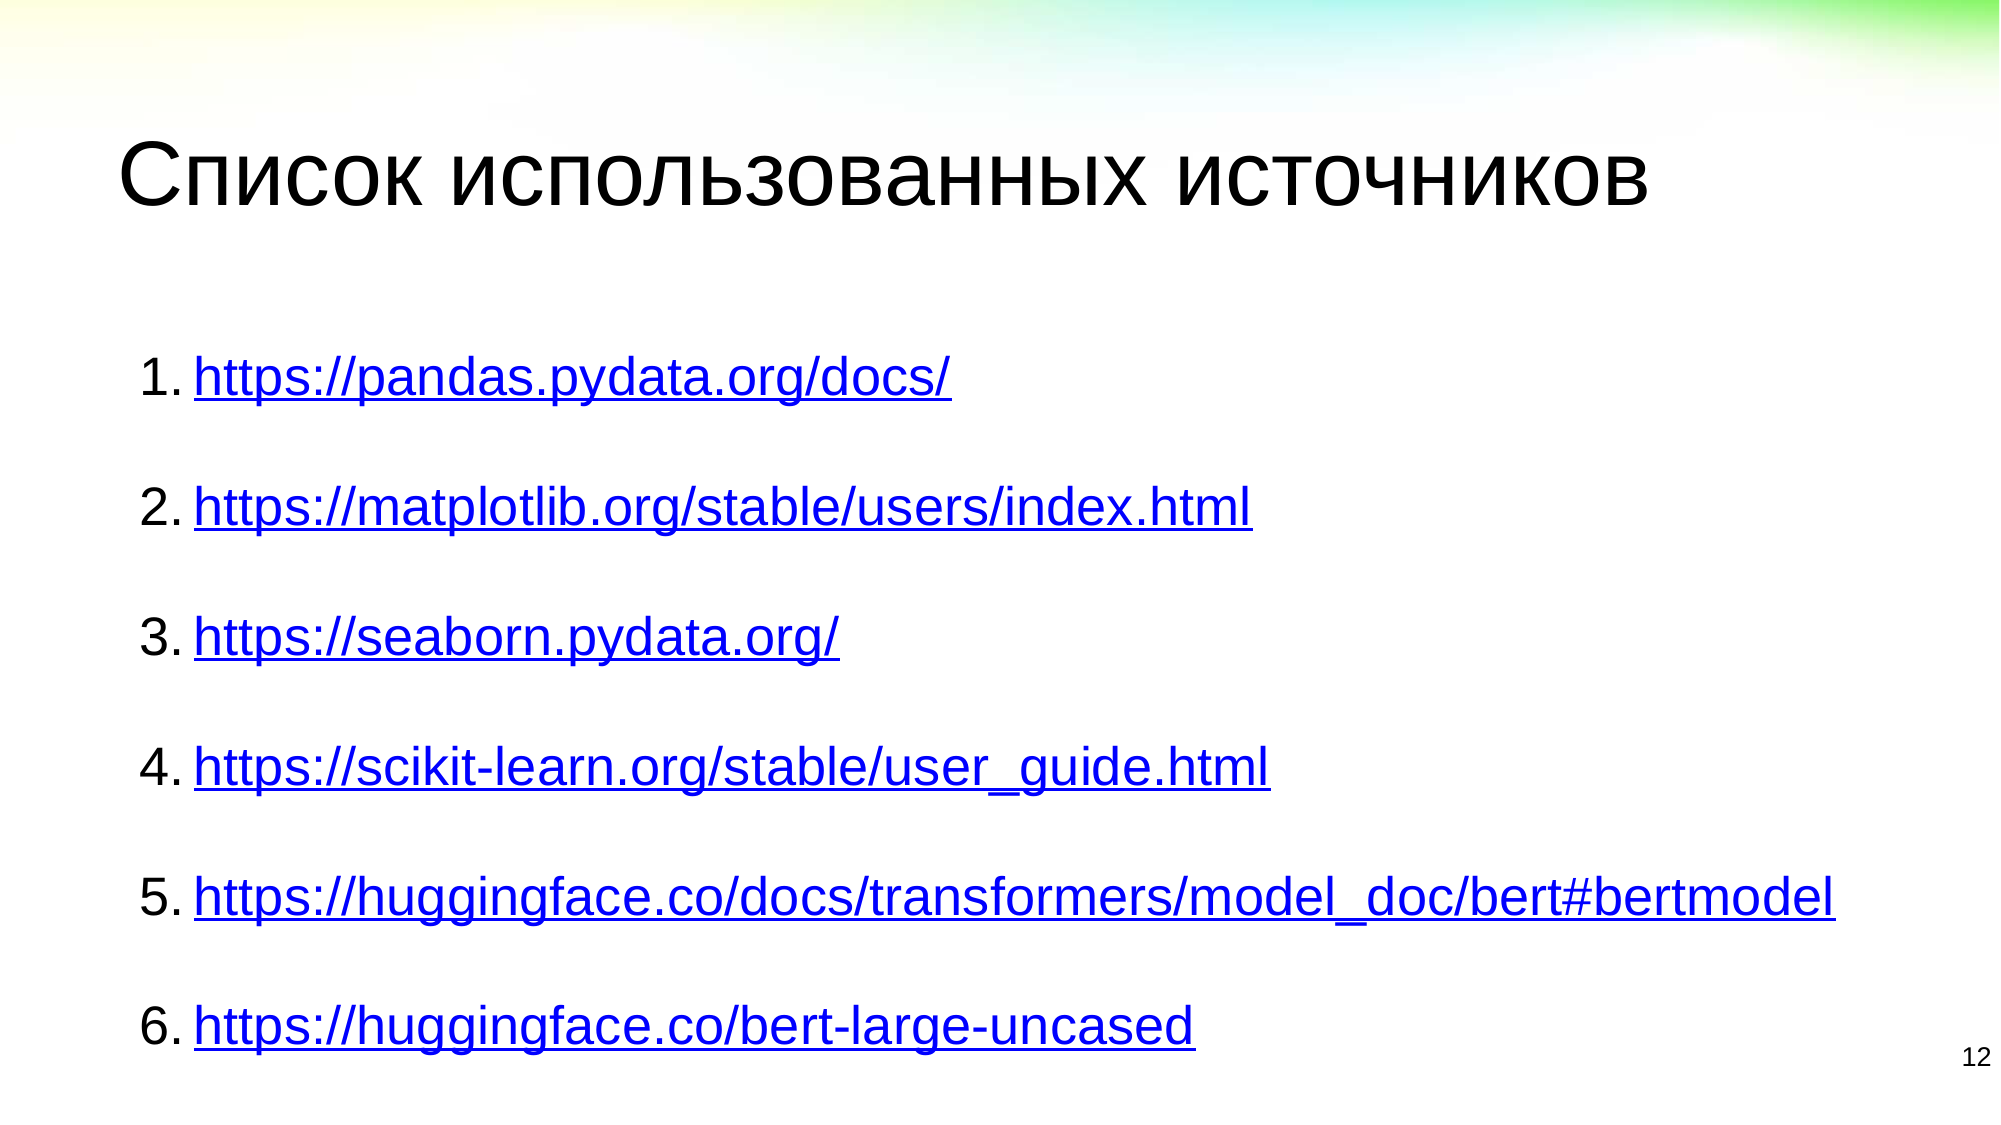

# Список использованных источников

https://pandas.pydata.org/docs/
https://matplotlib.org/stable/users/index.html
https://seaborn.pydata.org/
https://scikit-learn.org/stable/user_guide.html
https://huggingface.co/docs/transformers/model_doc/bert#bertmodel
https://huggingface.co/bert-large-uncased
12
5